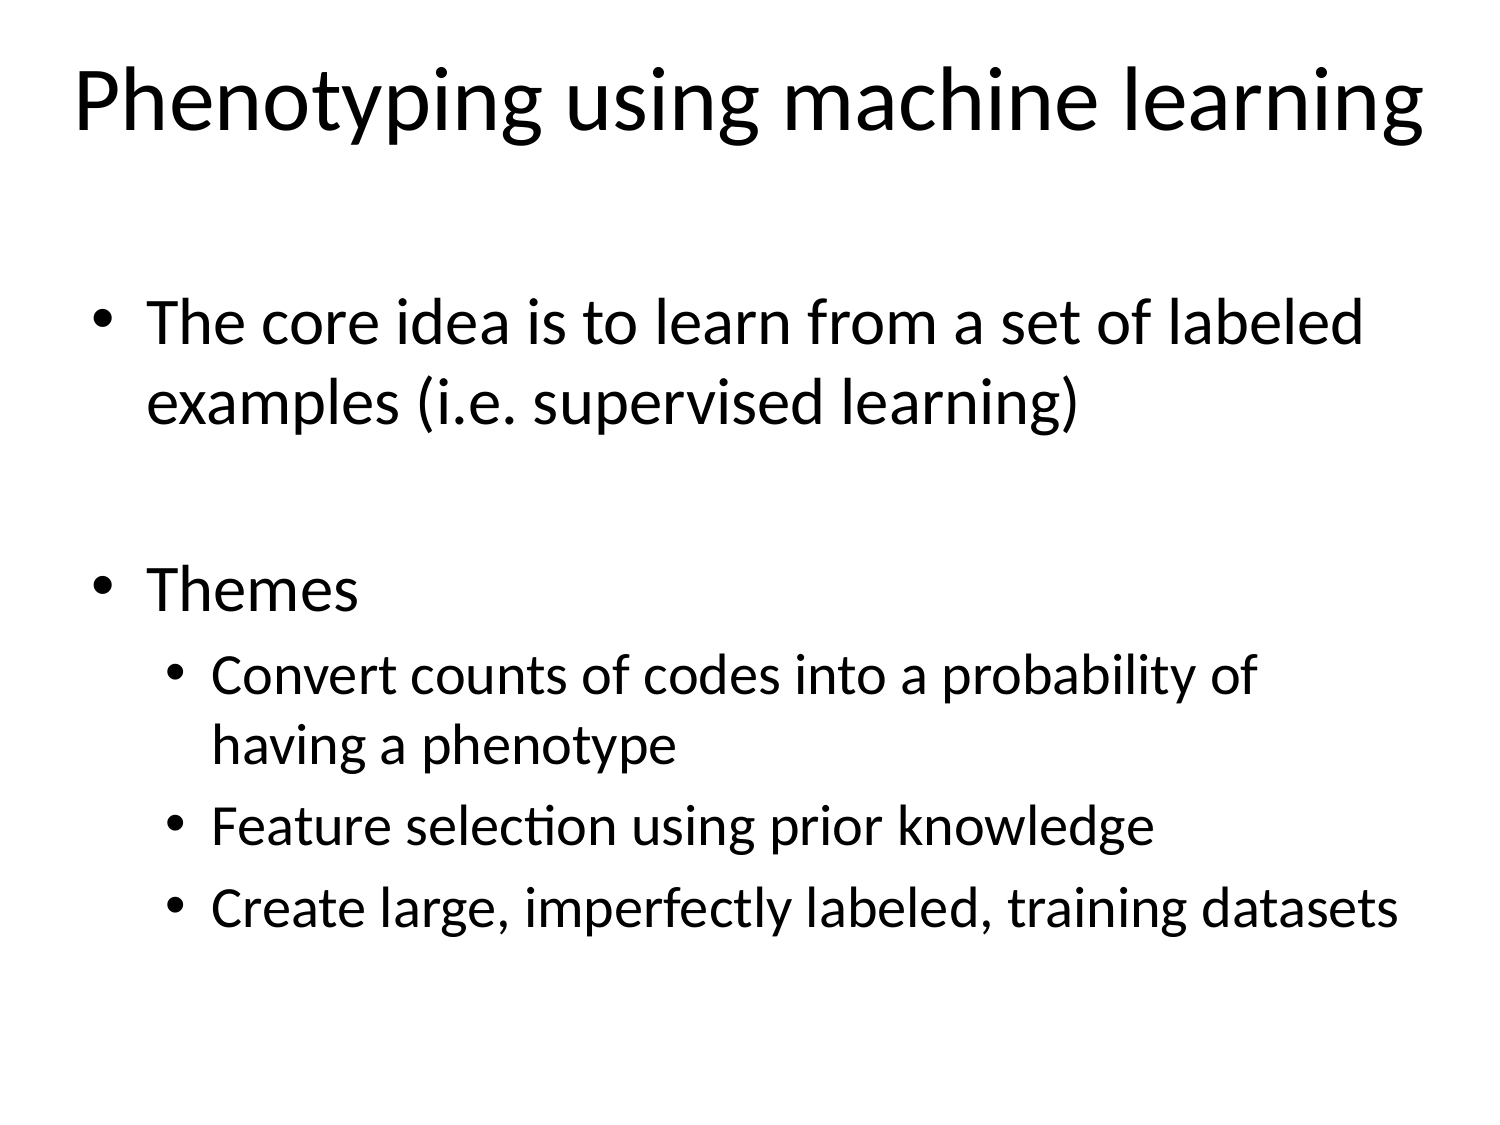

# Phenotyping using machine learning
The core idea is to learn from a set of labeled examples (i.e. supervised learning)

Themes
Convert counts of codes into a probability of having a phenotype
Feature selection using prior knowledge
Create large, imperfectly labeled, training datasets